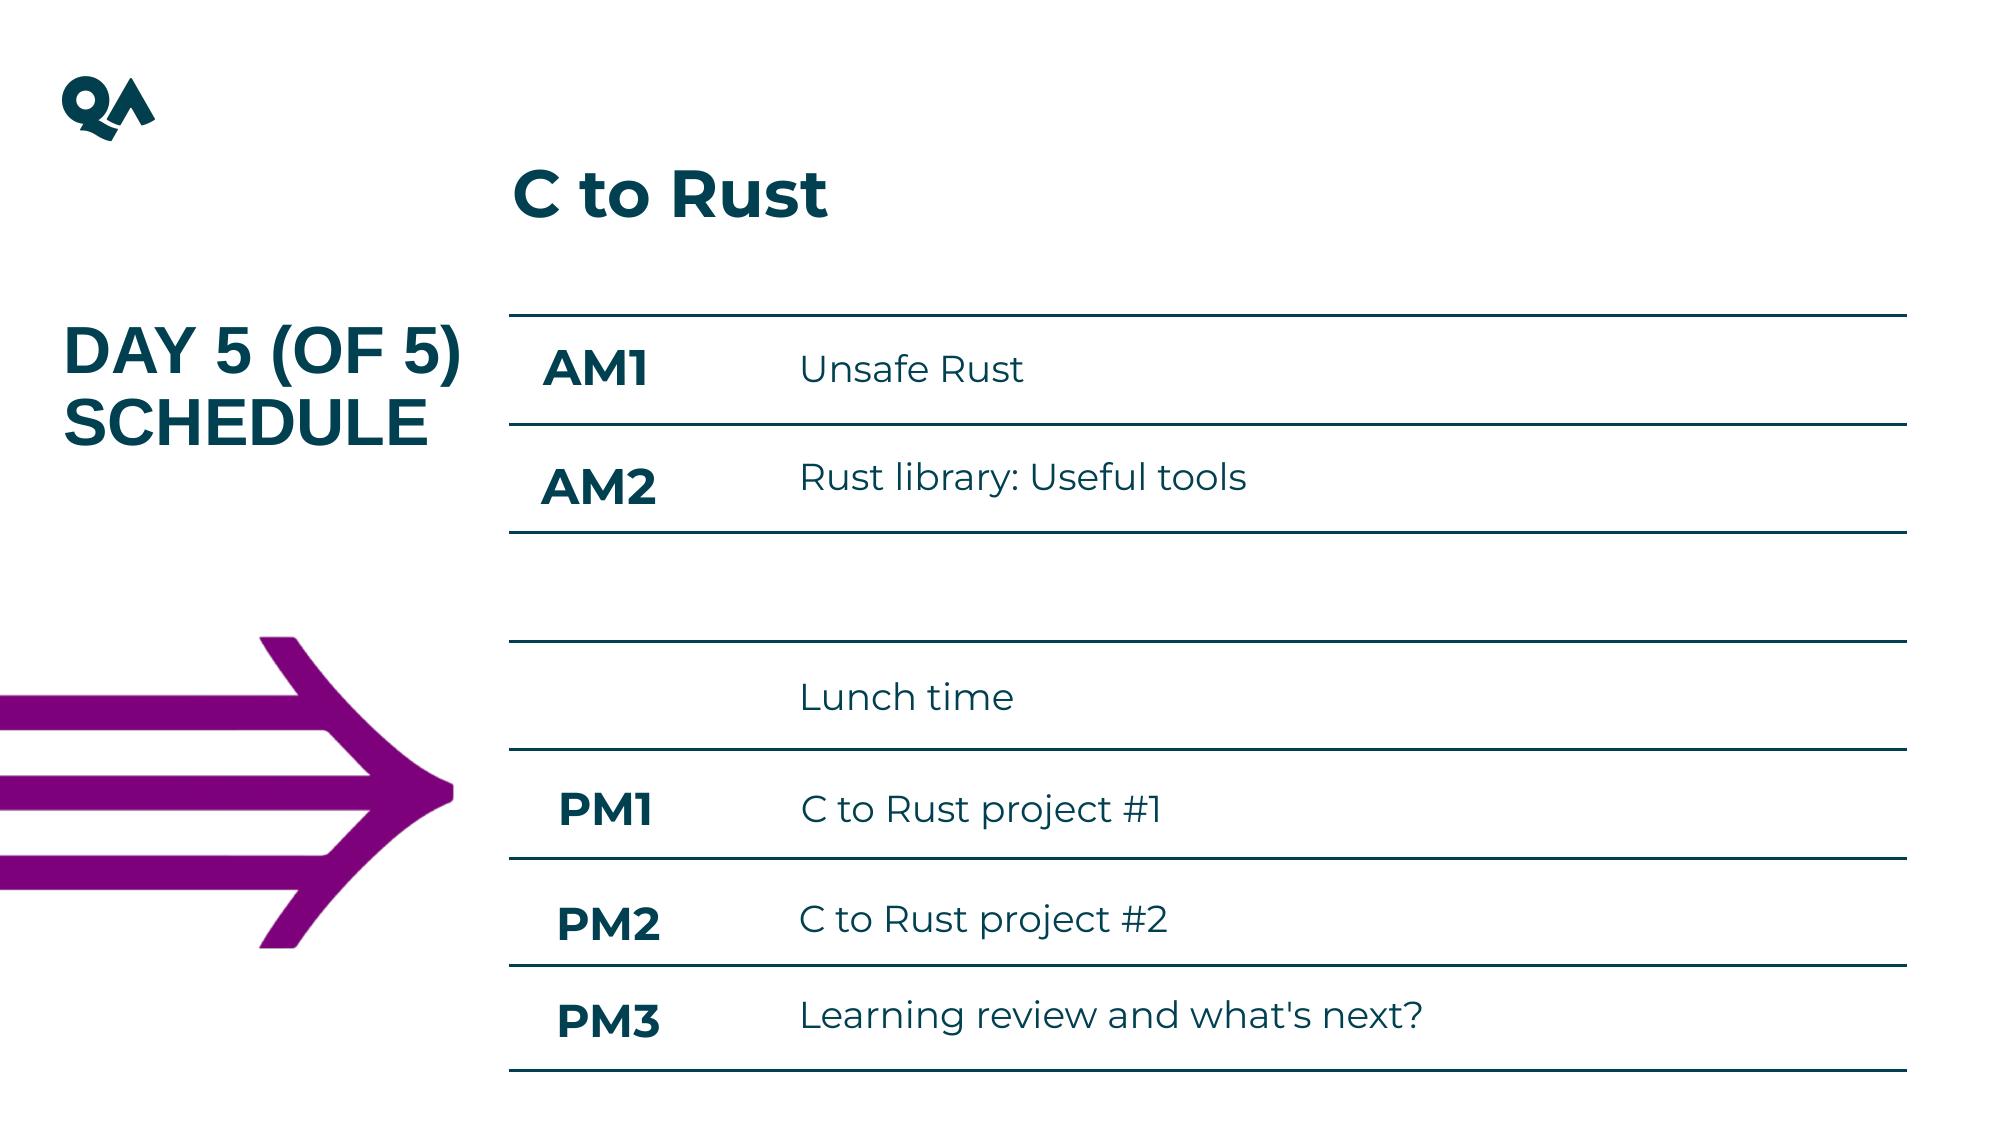

C to Rust
Day 5 (of 5) schedule
AM1
Unsafe Rust
Rust library: Useful tools

AM2
Lunch time
PM1
C to Rust project #1

PM2
C to Rust project #2
PM3
Learning review and what's next?